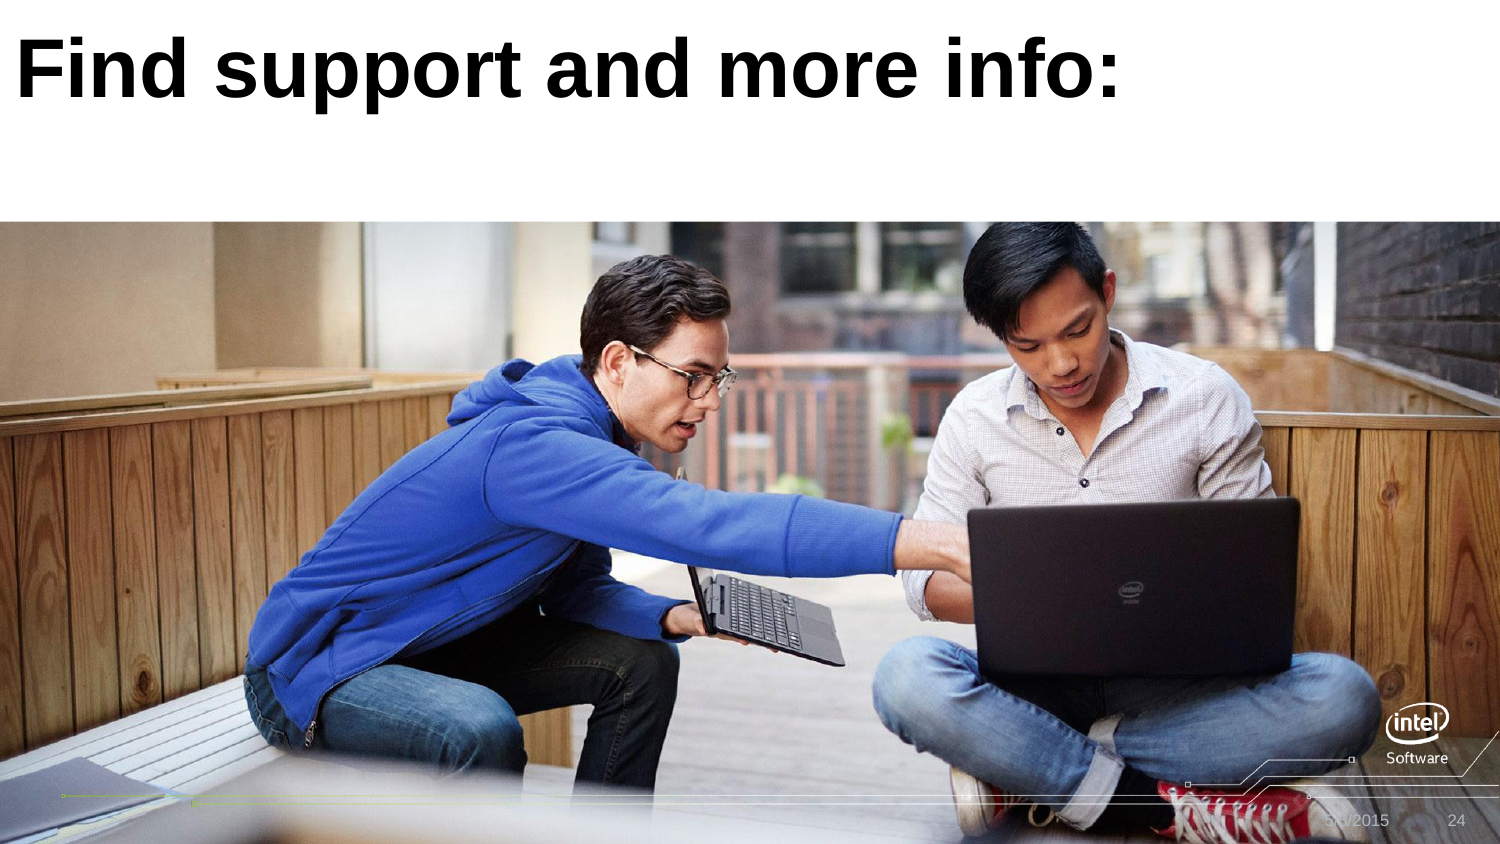

Find support and more info:
software.intel.com/iot
5/5/2015
24